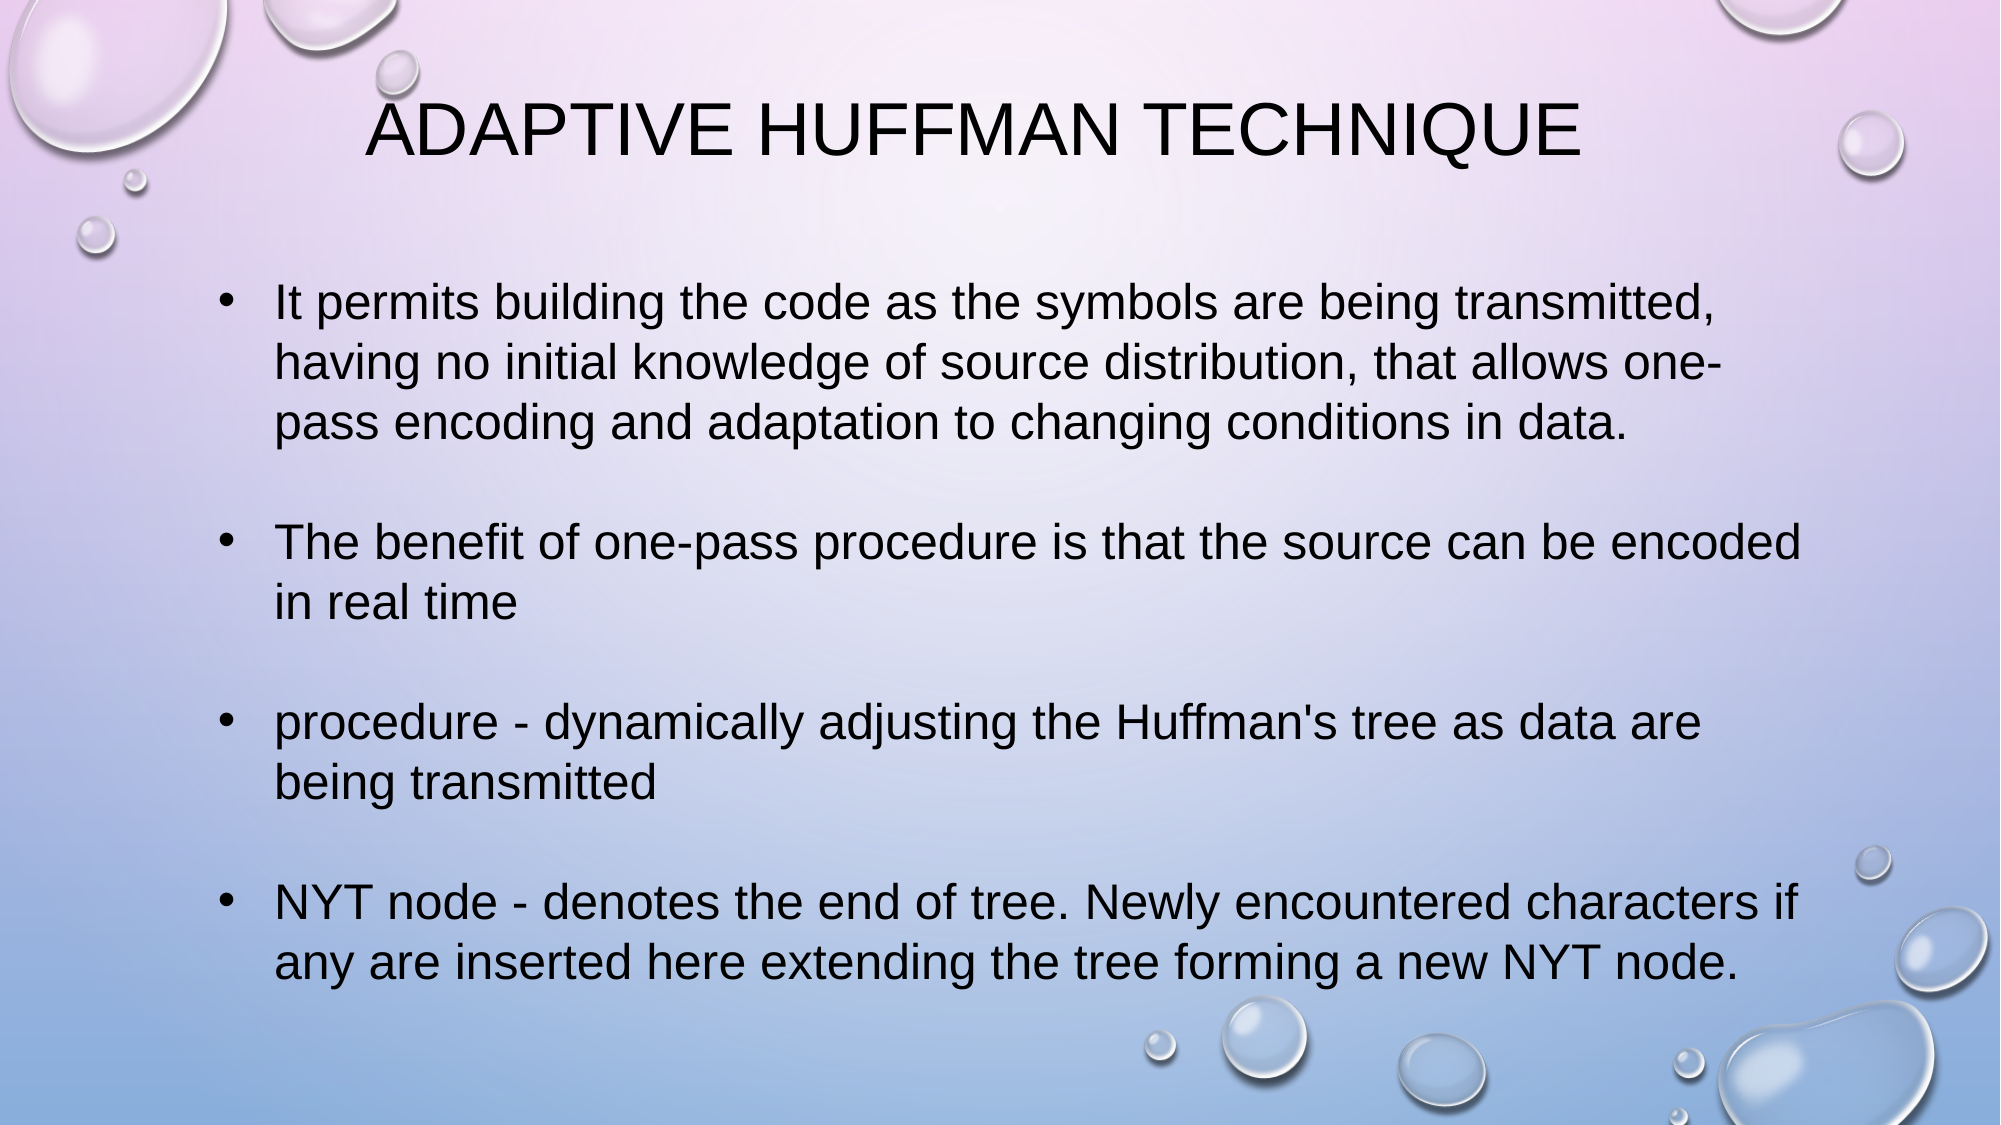

# Adaptive Huffman technique
It permits building the code as the symbols are being transmitted, having no initial knowledge of source distribution, that allows one-pass encoding and adaptation to changing conditions in data.

The benefit of one-pass procedure is that the source can be encoded in real time

procedure - dynamically adjusting the Huffman's tree as data are being transmitted

NYT node - denotes the end of tree. Newly encountered characters if any are inserted here extending the tree forming a new NYT node.